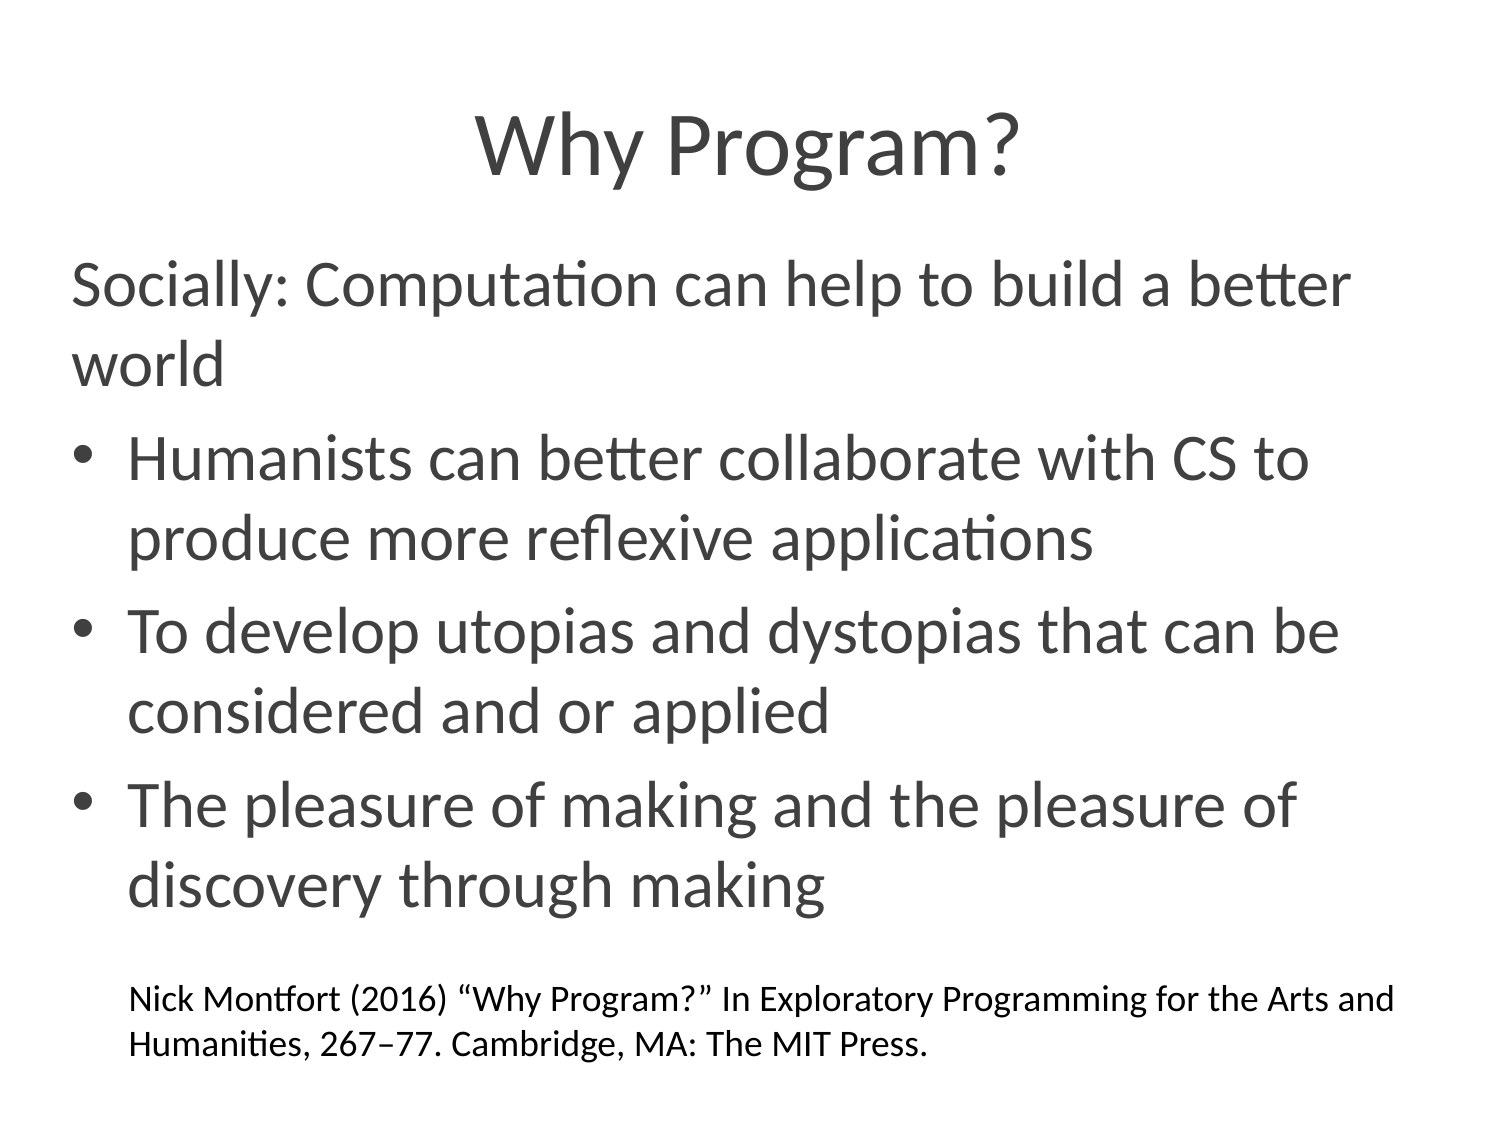

# Why Program?
Socially: Computation can help to build a better world
Humanists can better collaborate with CS to produce more reflexive applications
To develop utopias and dystopias that can be considered and or applied
The pleasure of making and the pleasure of discovery through making

Nick Montfort (2016) “Why Program?” In Exploratory Programming for the Arts and
Humanities, 267–77. Cambridge, MA: The MIT Press.